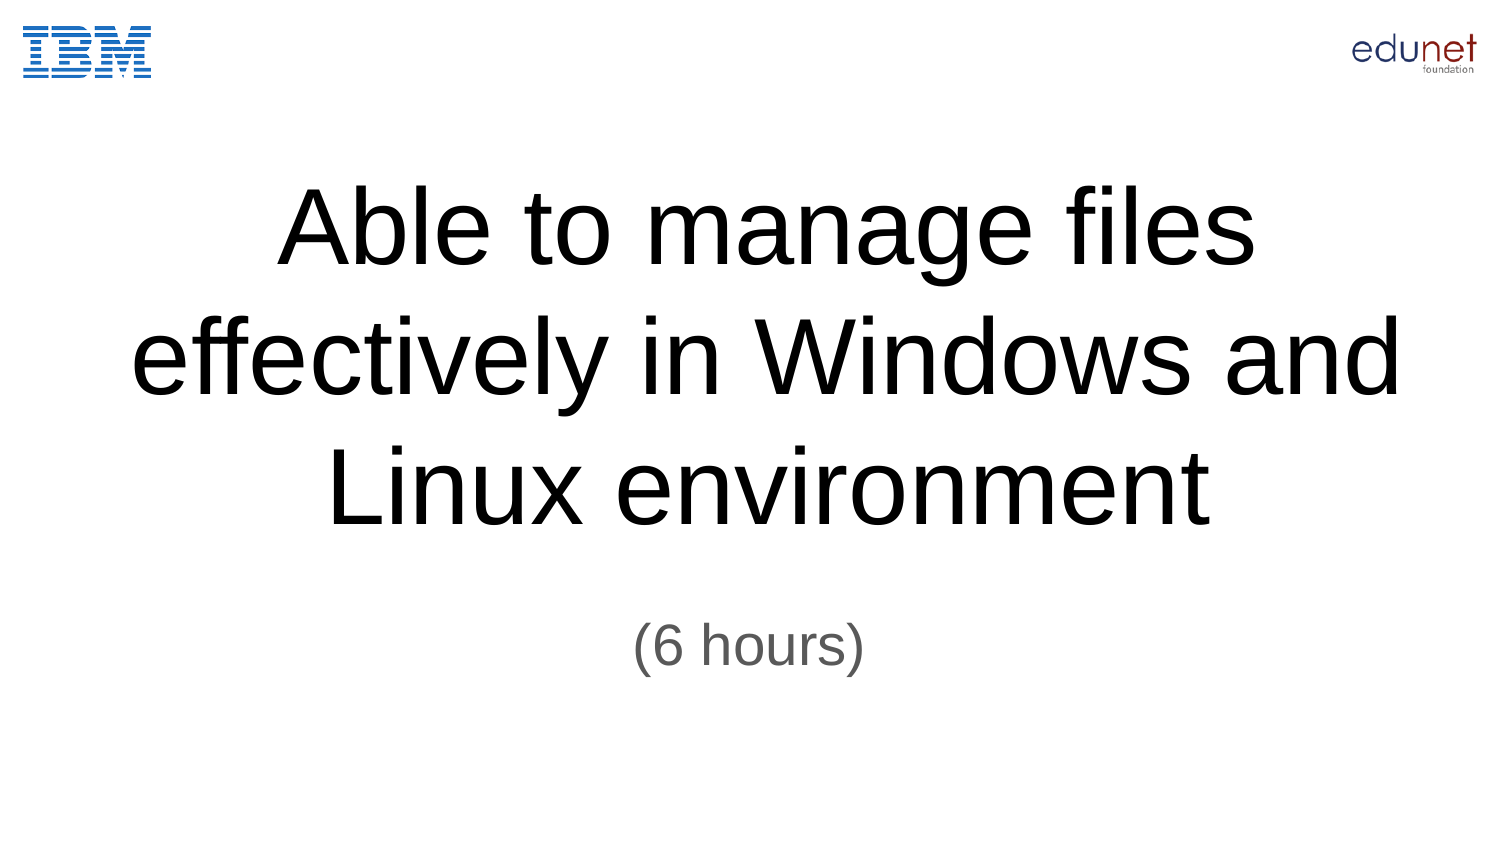

# Able to manage files effectively in Windows and Linux environment
(6 hours)